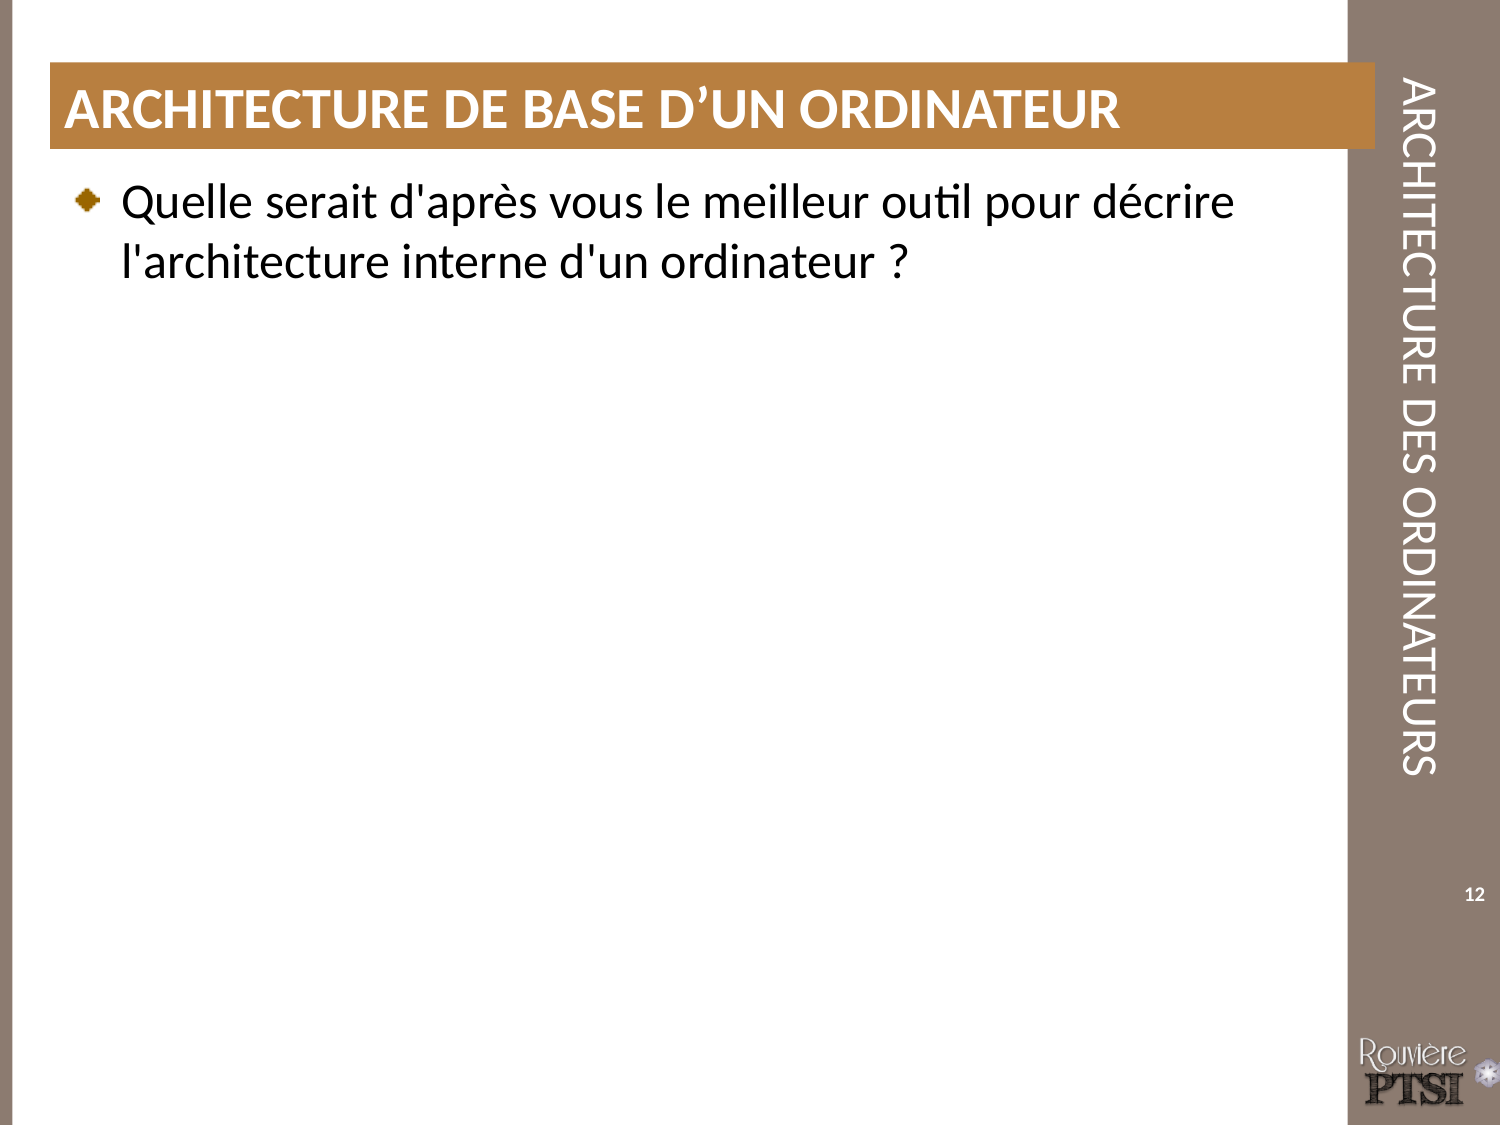

Architecture de base d’un ordinateur

Quelle serait d'après vous le meilleur outil pour décrire l'architecture interne d'un ordinateur ?
12